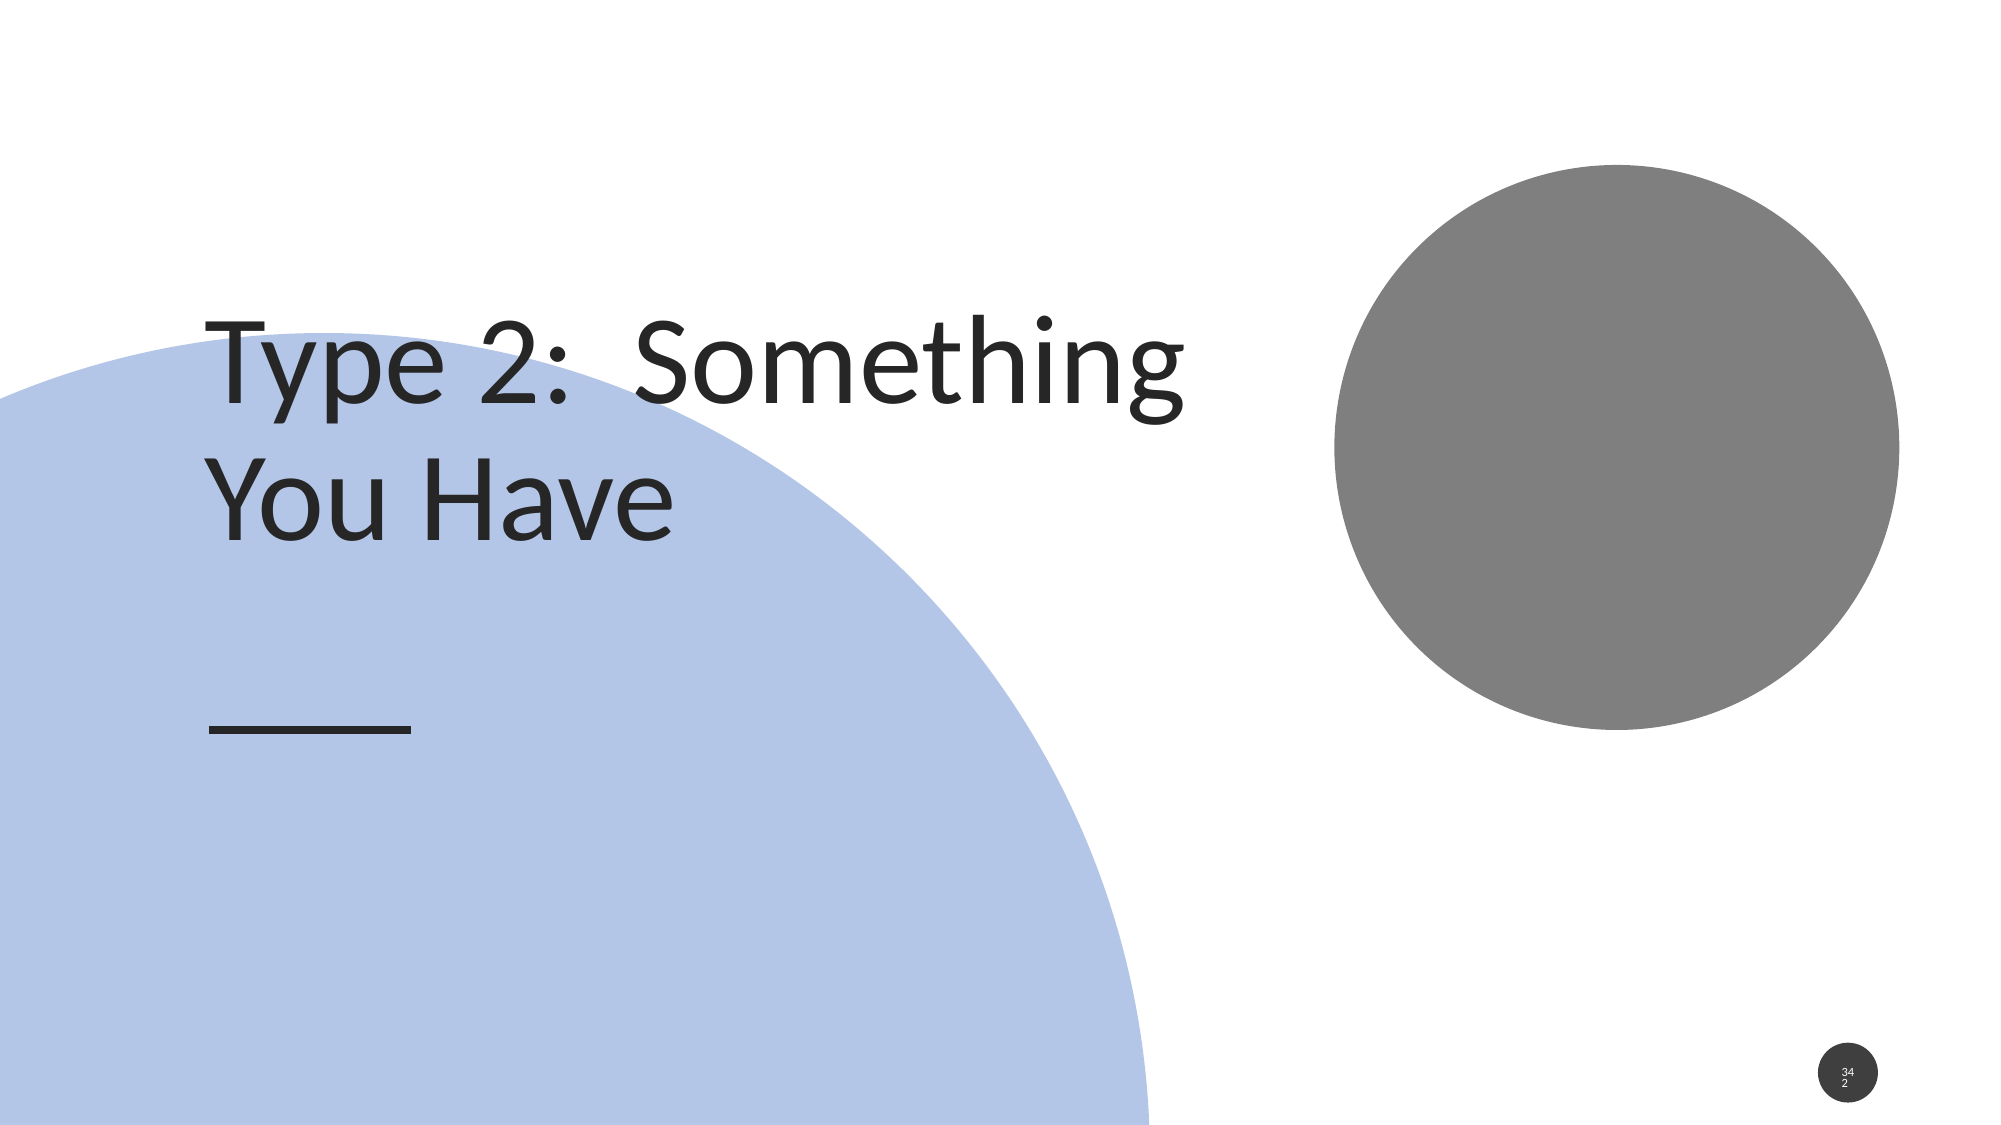

# Type 2:  Something You Have

342